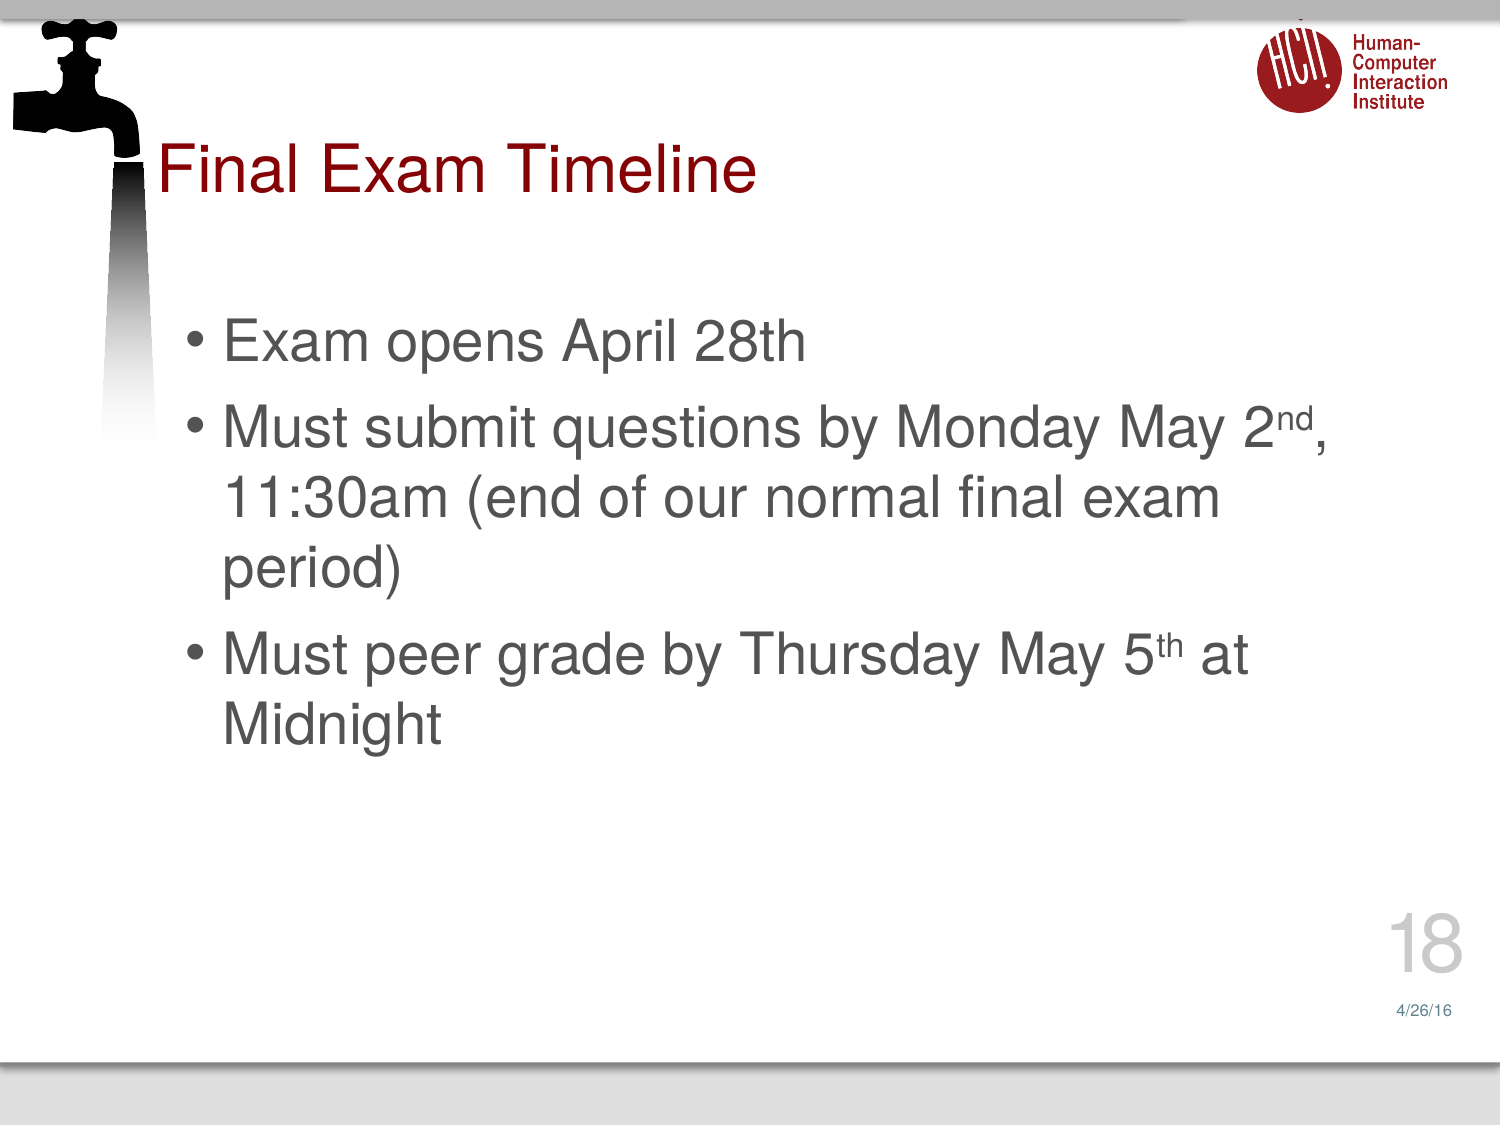

# Final Exam Timeline
Exam opens April 28th
Must submit questions by Monday May 2nd, 11:30am (end of our normal final exam period)
Must peer grade by Thursday May 5th at Midnight

18
4/26/16